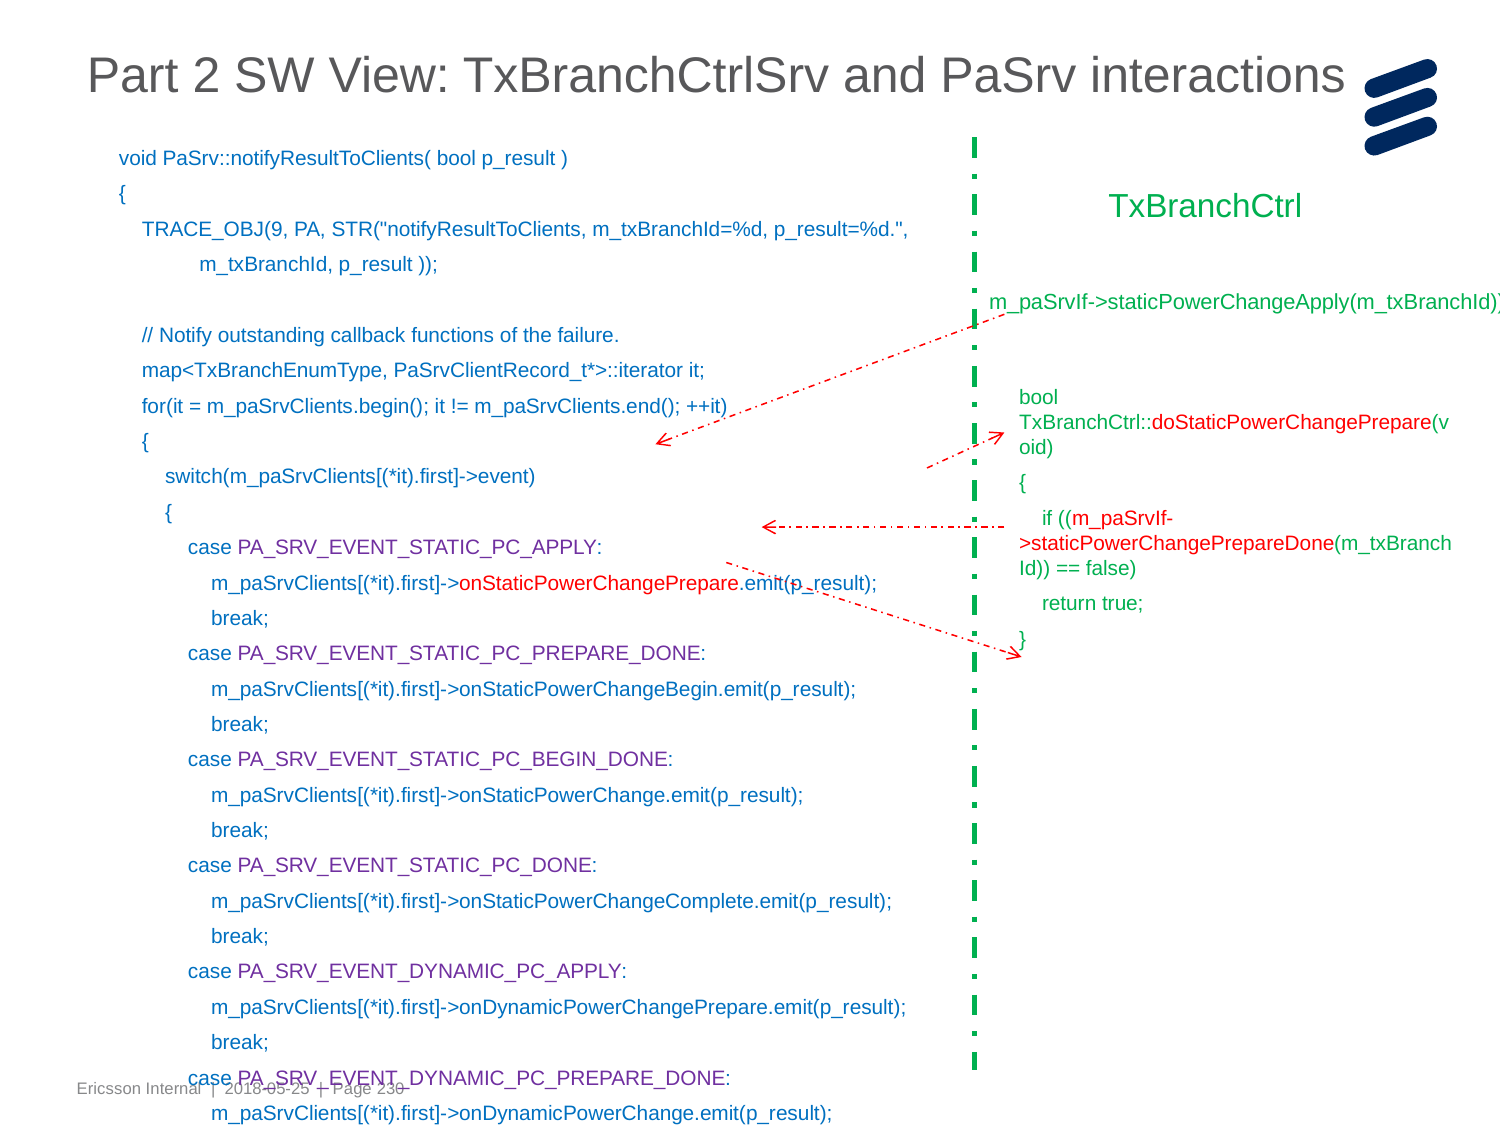

# Part 2 SW View: TxBranchCtrlSrv and PaSrv interactions
void PaSrv::notifyResultToClients( bool p_result )
{
    TRACE_OBJ(9, PA, STR("notifyResultToClients, m_txBranchId=%d, p_result=%d.",
              m_txBranchId, p_result ));

    // Notify outstanding callback functions of the failure.
    map<TxBranchEnumType, PaSrvClientRecord_t*>::iterator it;
    for(it = m_paSrvClients.begin(); it != m_paSrvClients.end(); ++it)
    {
        switch(m_paSrvClients[(*it).first]->event)
        {
            case PA_SRV_EVENT_STATIC_PC_APPLY:
                m_paSrvClients[(*it).first]->onStaticPowerChangePrepare.emit(p_result);
                break;
            case PA_SRV_EVENT_STATIC_PC_PREPARE_DONE:
                m_paSrvClients[(*it).first]->onStaticPowerChangeBegin.emit(p_result);
                break;
            case PA_SRV_EVENT_STATIC_PC_BEGIN_DONE:
                m_paSrvClients[(*it).first]->onStaticPowerChange.emit(p_result);
                break;
            case PA_SRV_EVENT_STATIC_PC_DONE:
                m_paSrvClients[(*it).first]->onStaticPowerChangeComplete.emit(p_result);
                break;
            case PA_SRV_EVENT_DYNAMIC_PC_APPLY:
                m_paSrvClients[(*it).first]->onDynamicPowerChangePrepare.emit(p_result);
                break;
            case PA_SRV_EVENT_DYNAMIC_PC_PREPARE_DONE:
                m_paSrvClients[(*it).first]->onDynamicPowerChange.emit(p_result);
                break;
            case PA_SRV_EVENT_DYNAMIC_PC_DONE:
                {
                    DynamicPowerStepChgResults_t  results( p_result, m_currStepNum );
                    m_paSrvClients[(*it).first]->onDynamicPowerStepChange.emit(results);
                    break;
                }

TxBranchCtrl
m_paSrvIf->staticPowerChangeApply(m_txBranchId))
bool TxBranchCtrl::doStaticPowerChangePrepare(void)
{
    if ((m_paSrvIf->staticPowerChangePrepareDone(m_txBranchId)) == false)
    return true;
}